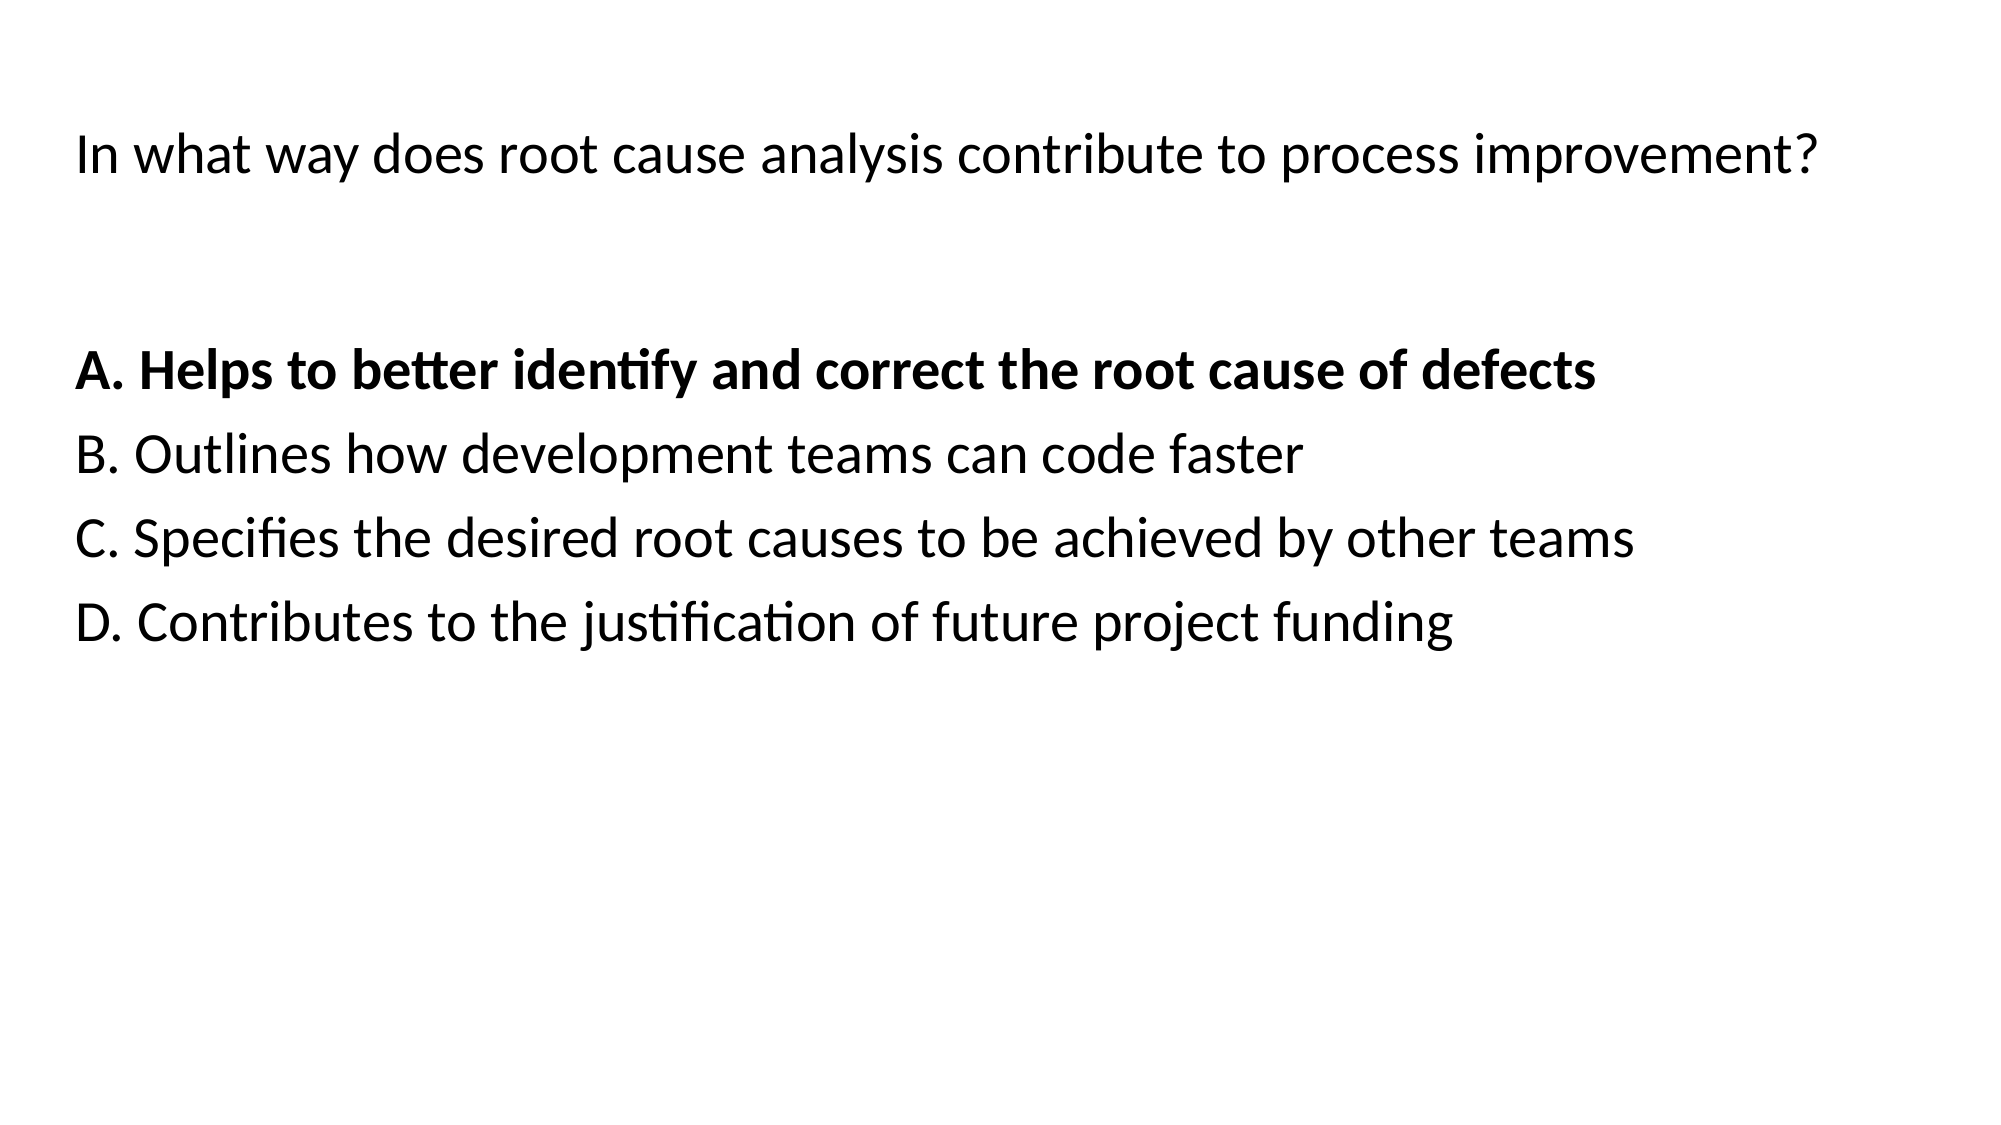

In what way does root cause analysis contribute to process improvement?
A. Helps to better identify and correct the root cause of defects
B. Outlines how development teams can code faster
C. Specifies the desired root causes to be achieved by other teams
D. Contributes to the justification of future project funding